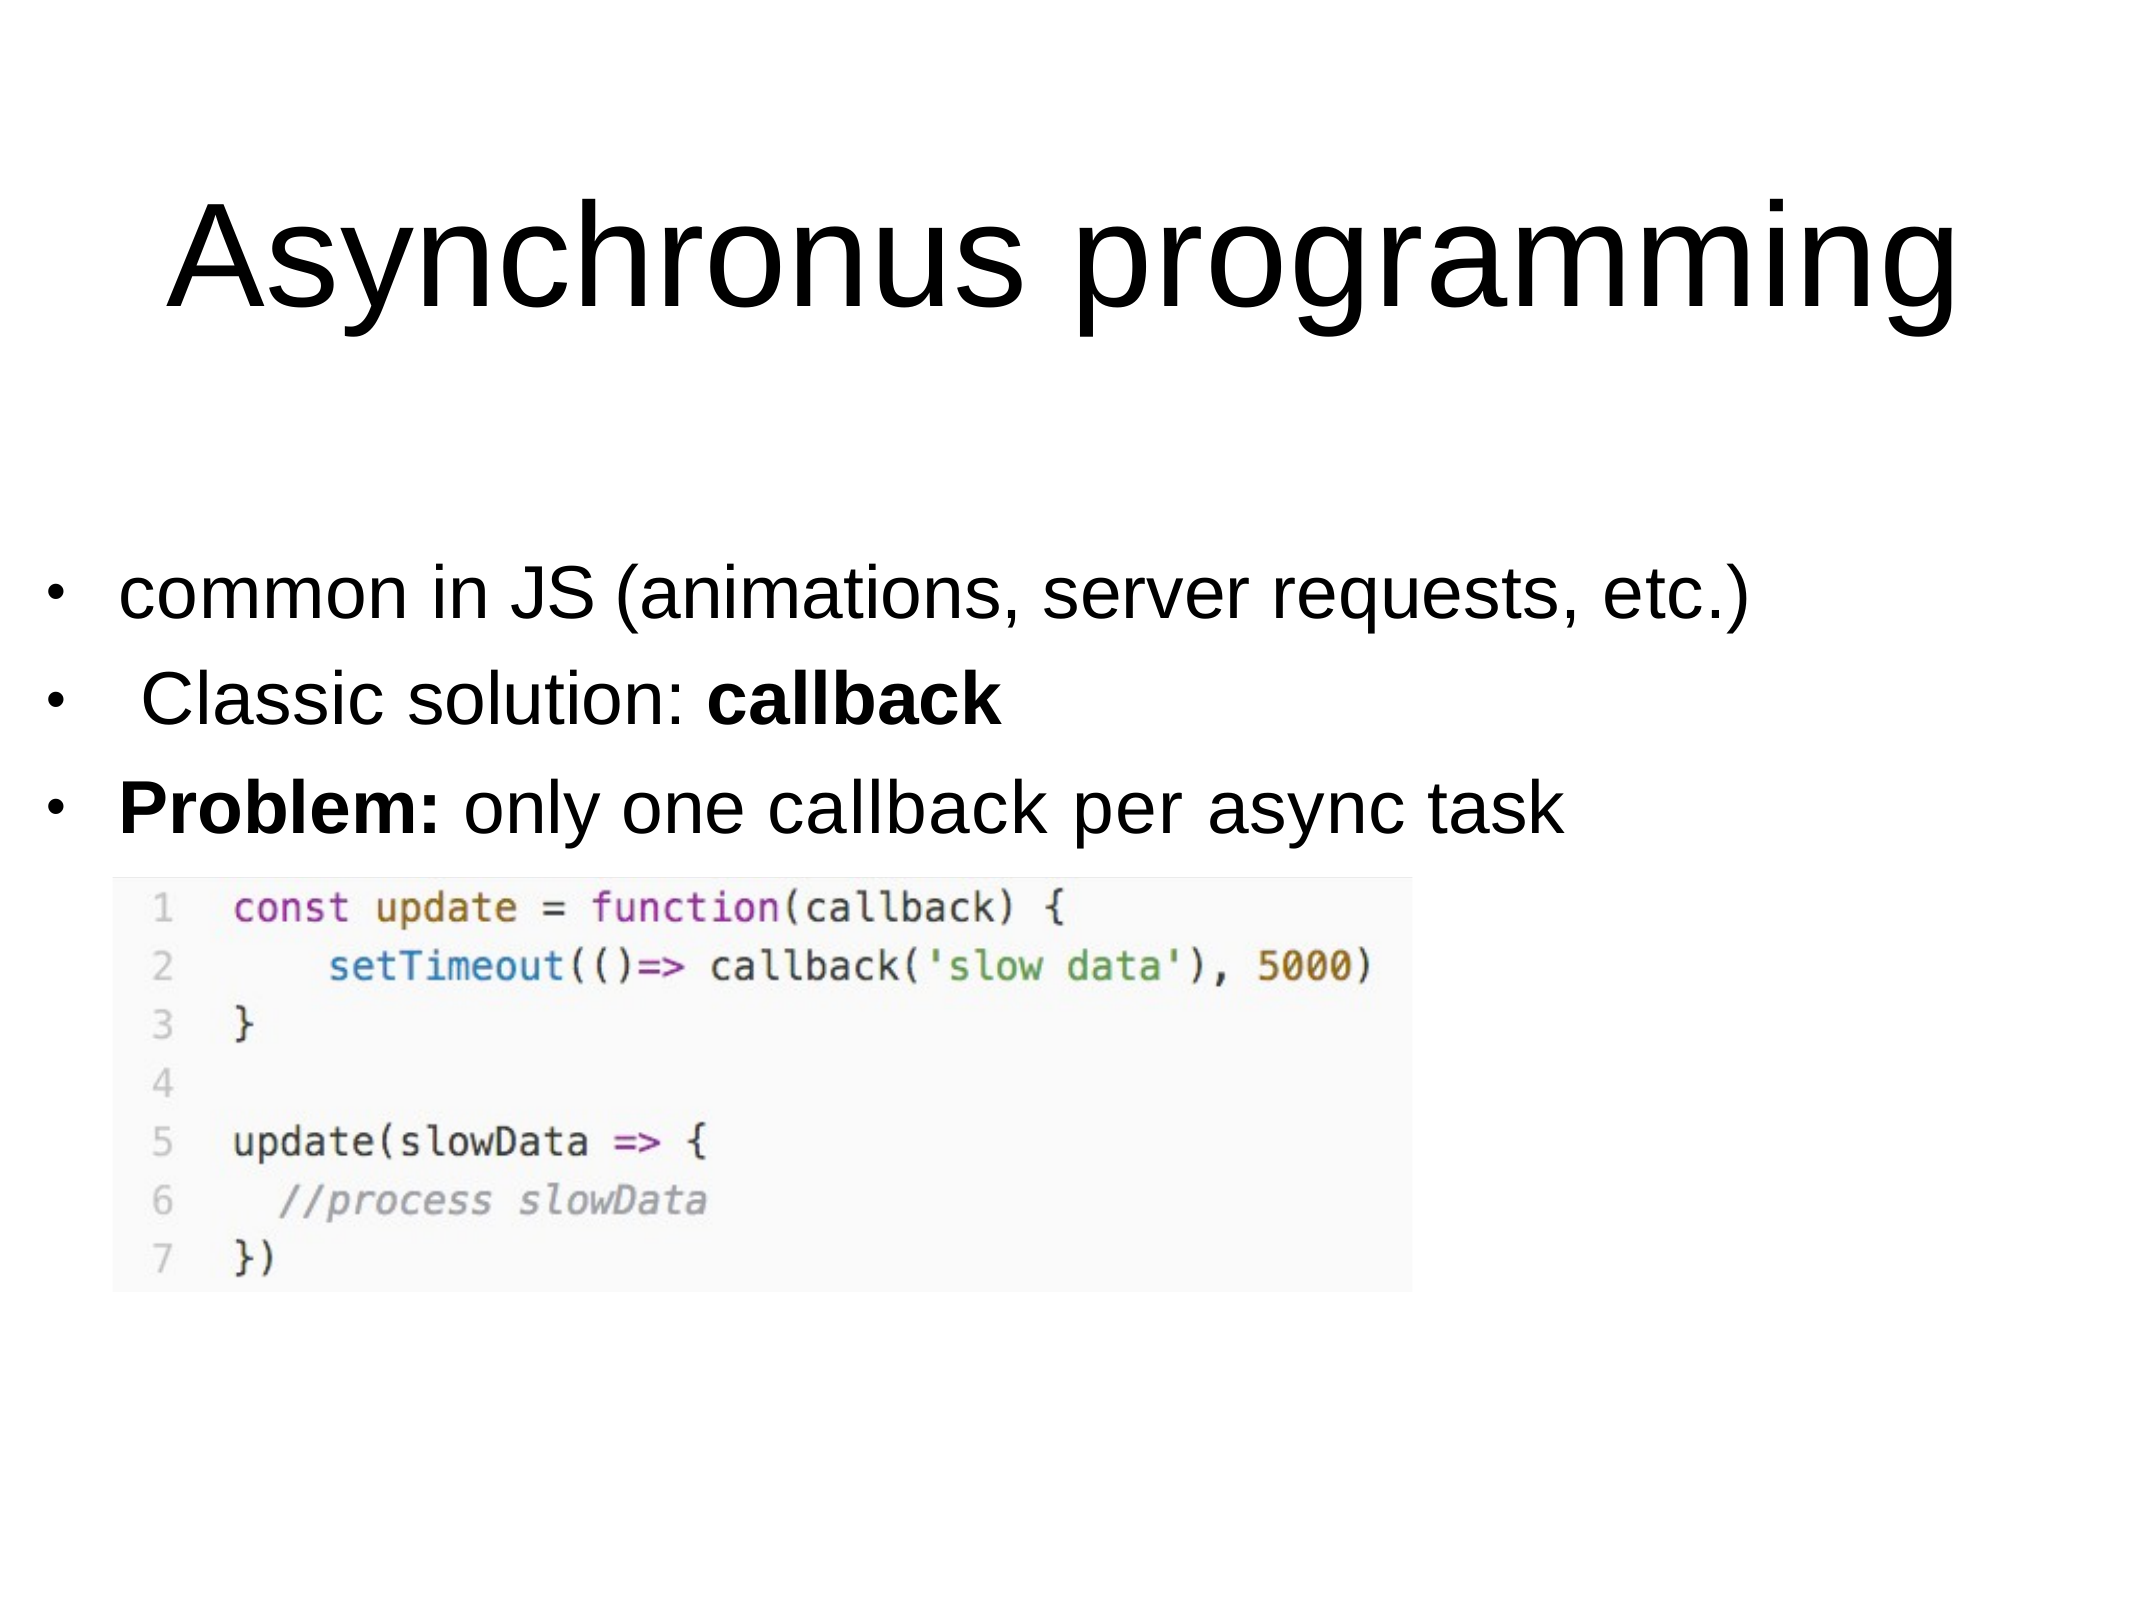

# Asynchronus programming
common in JS (animations, server requests, etc.)  Classic solution: callback
Problem: only one callback per async task
•
•
•